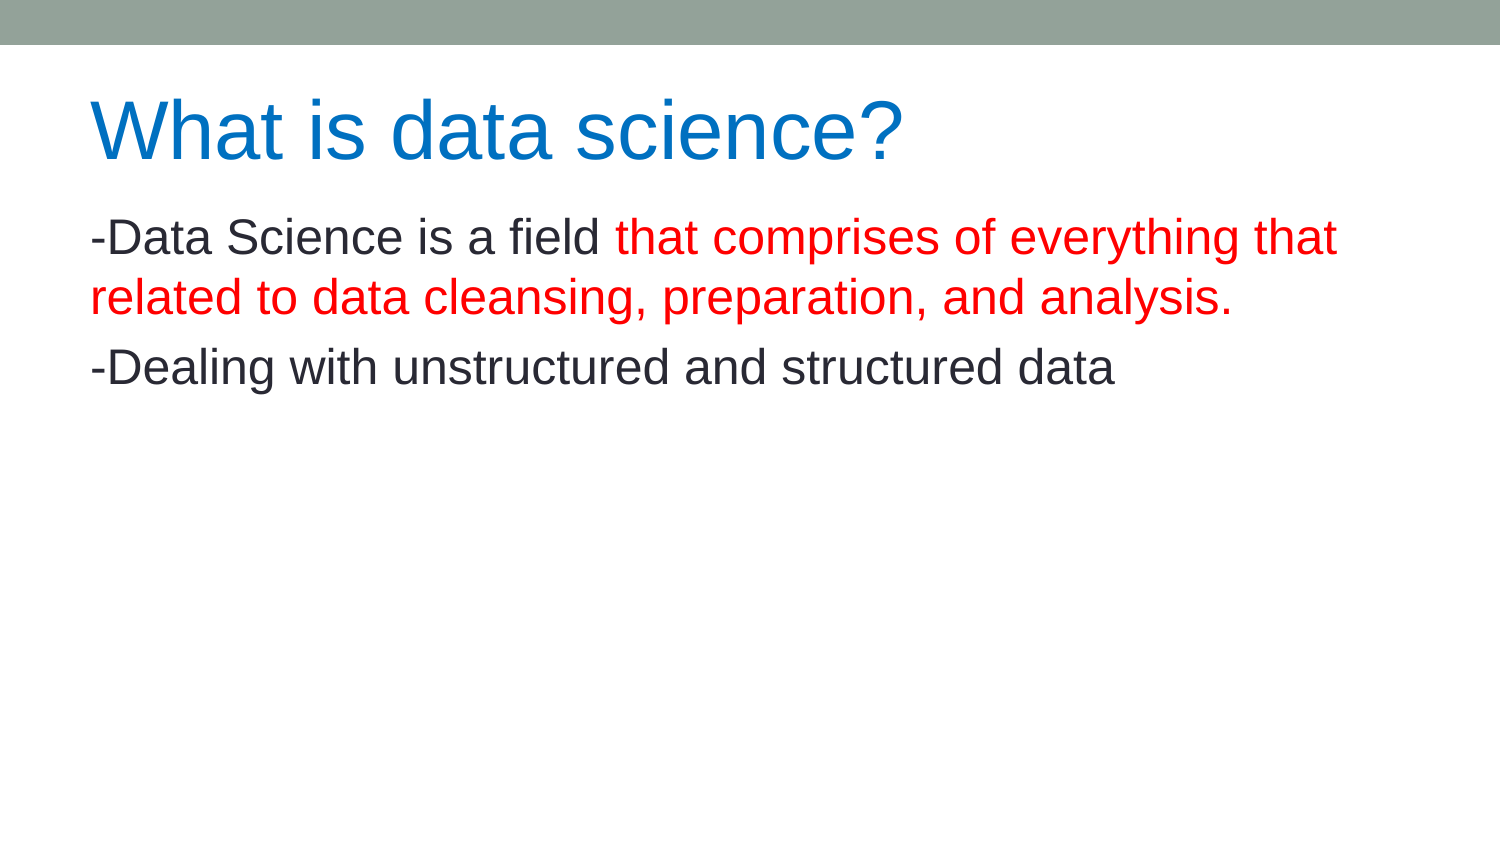

# What is data science?
-Data Science is a field that comprises of everything that related to data cleansing, preparation, and analysis.
-Dealing with unstructured and structured data